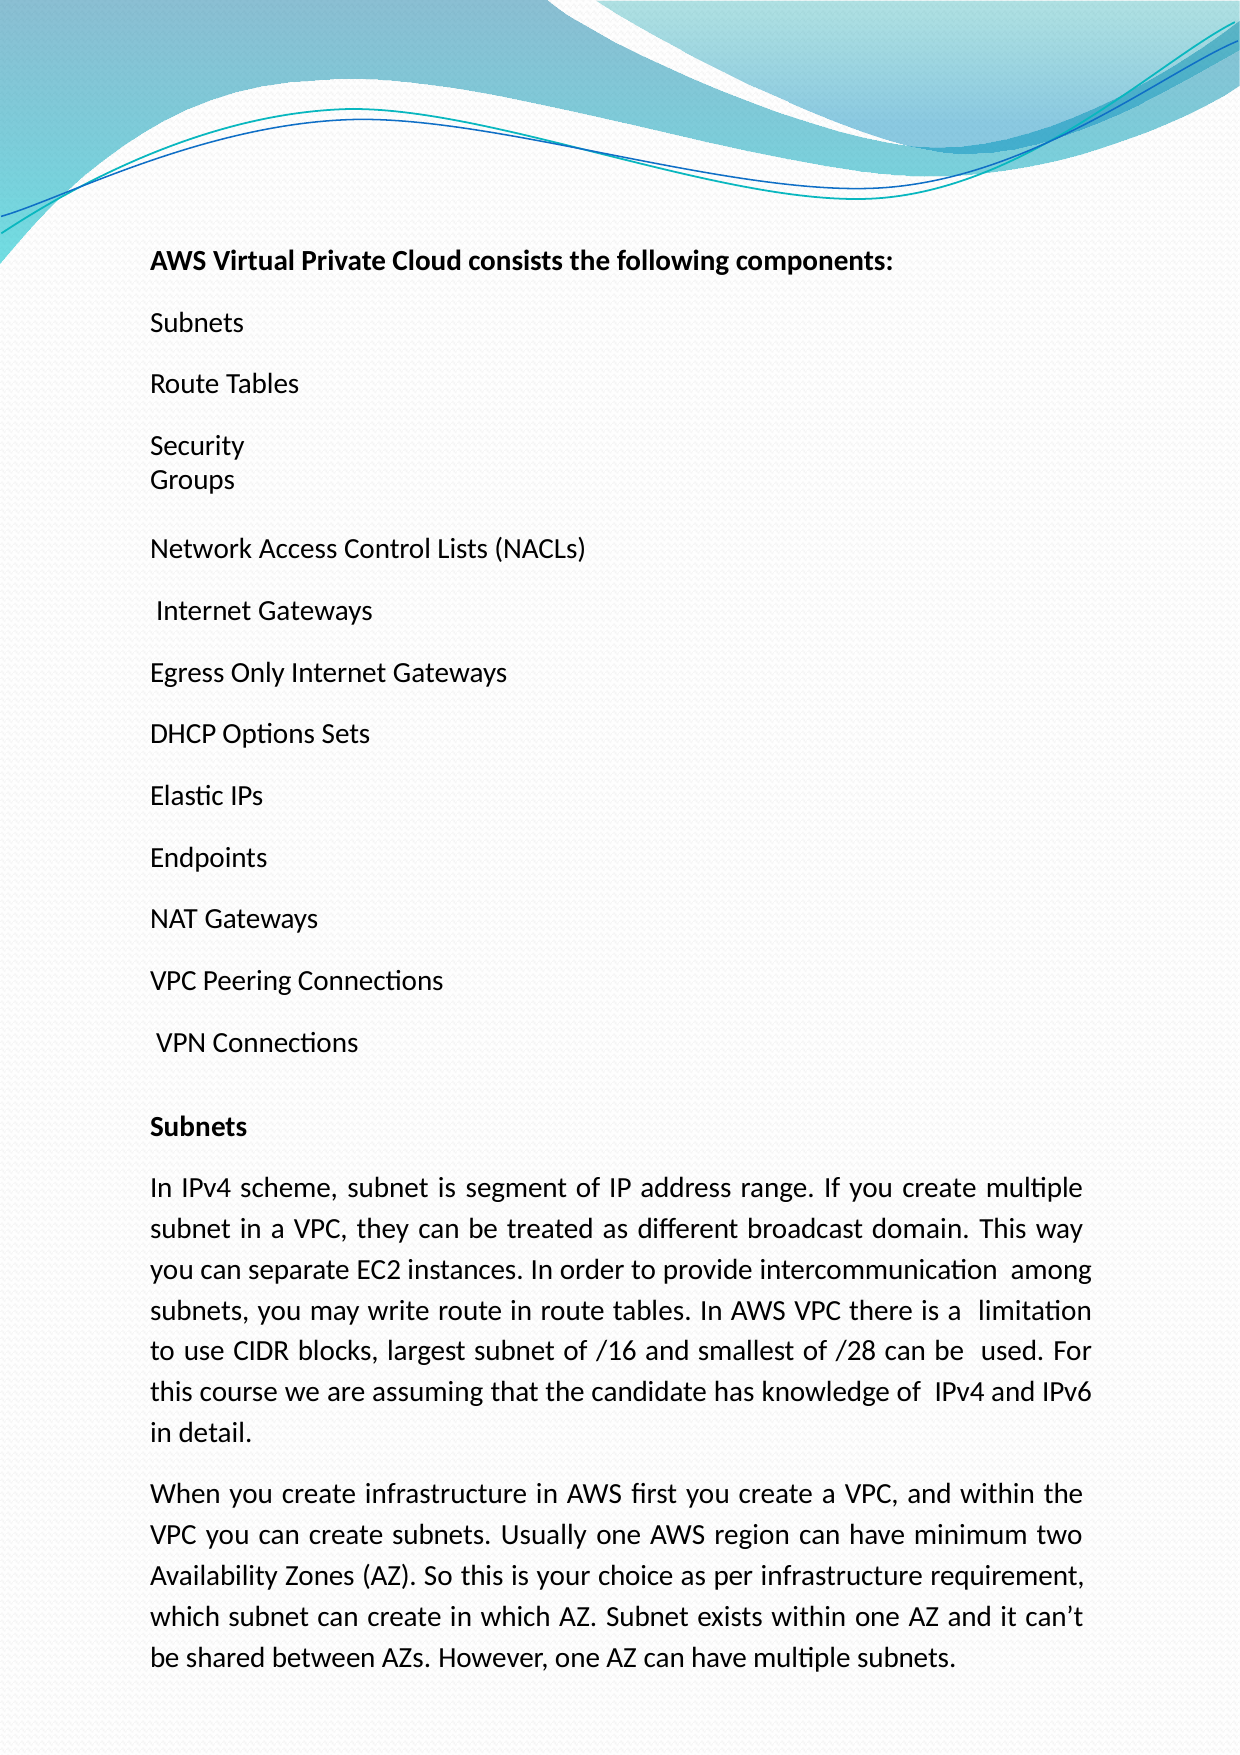

AWS Virtual Private Cloud consists the following components:
Subnets  Route Tables

Security Groups
Network Access Control Lists (NACLs)  Internet Gateways
Egress Only Internet Gateways  DHCP Options Sets
Elastic IPs  Endpoints  NAT Gateways
VPC Peering Connections  VPN Connections
Subnets
In IPv4 scheme, subnet is segment of IP address range. If you create multiple  subnet in a VPC, they can be treated as different broadcast domain. This way  you can separate EC2 instances. In order to provide intercommunication  among subnets, you may write route in route tables. In AWS VPC there is a  limitation to use CIDR blocks, largest subnet of /16 and smallest of /28 can be  used. For this course we are assuming that the candidate has knowledge of  IPv4 and IPv6 in detail.
When you create infrastructure in AWS first you create a VPC, and within the  VPC you can create subnets. Usually one AWS region can have minimum two  Availability Zones (AZ). So this is your choice as per infrastructure requirement,  which subnet can create in which AZ. Subnet exists within one AZ and it can’t  be shared between AZs. However, one AZ can have multiple subnets.